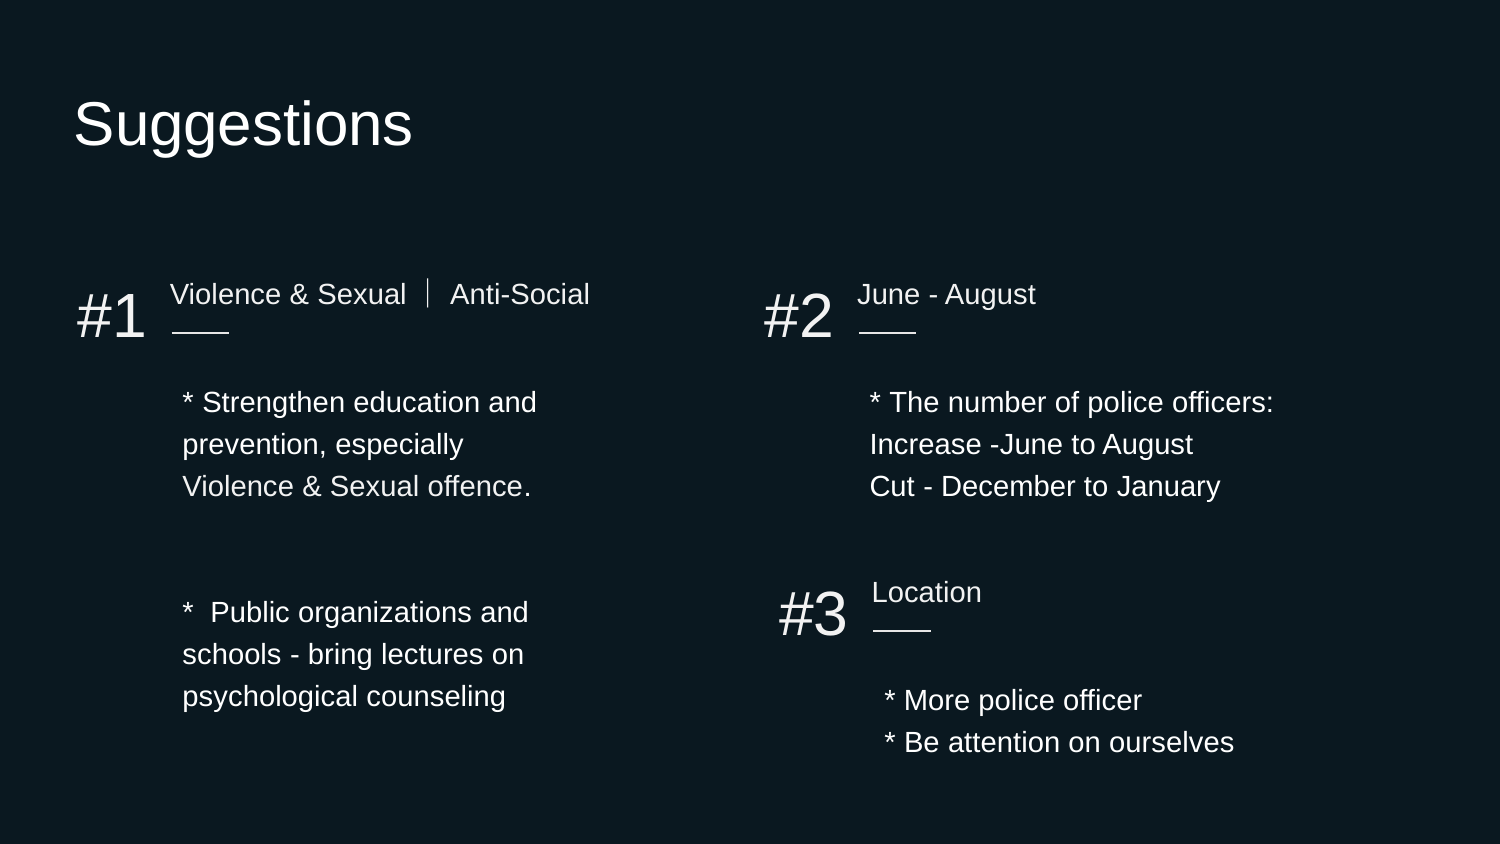

# Suggestions
#1
Violence & Sexual｜Anti-Social
* Strengthen education and prevention, especially Violence & Sexual offence.

*  Public organizations and schools - bring lectures on psychological counseling

#2
June - August
* The number of police officers:
Increase -June to August
Cut - December to January
#3
Location
* More police officer
* Be attention on ourselves